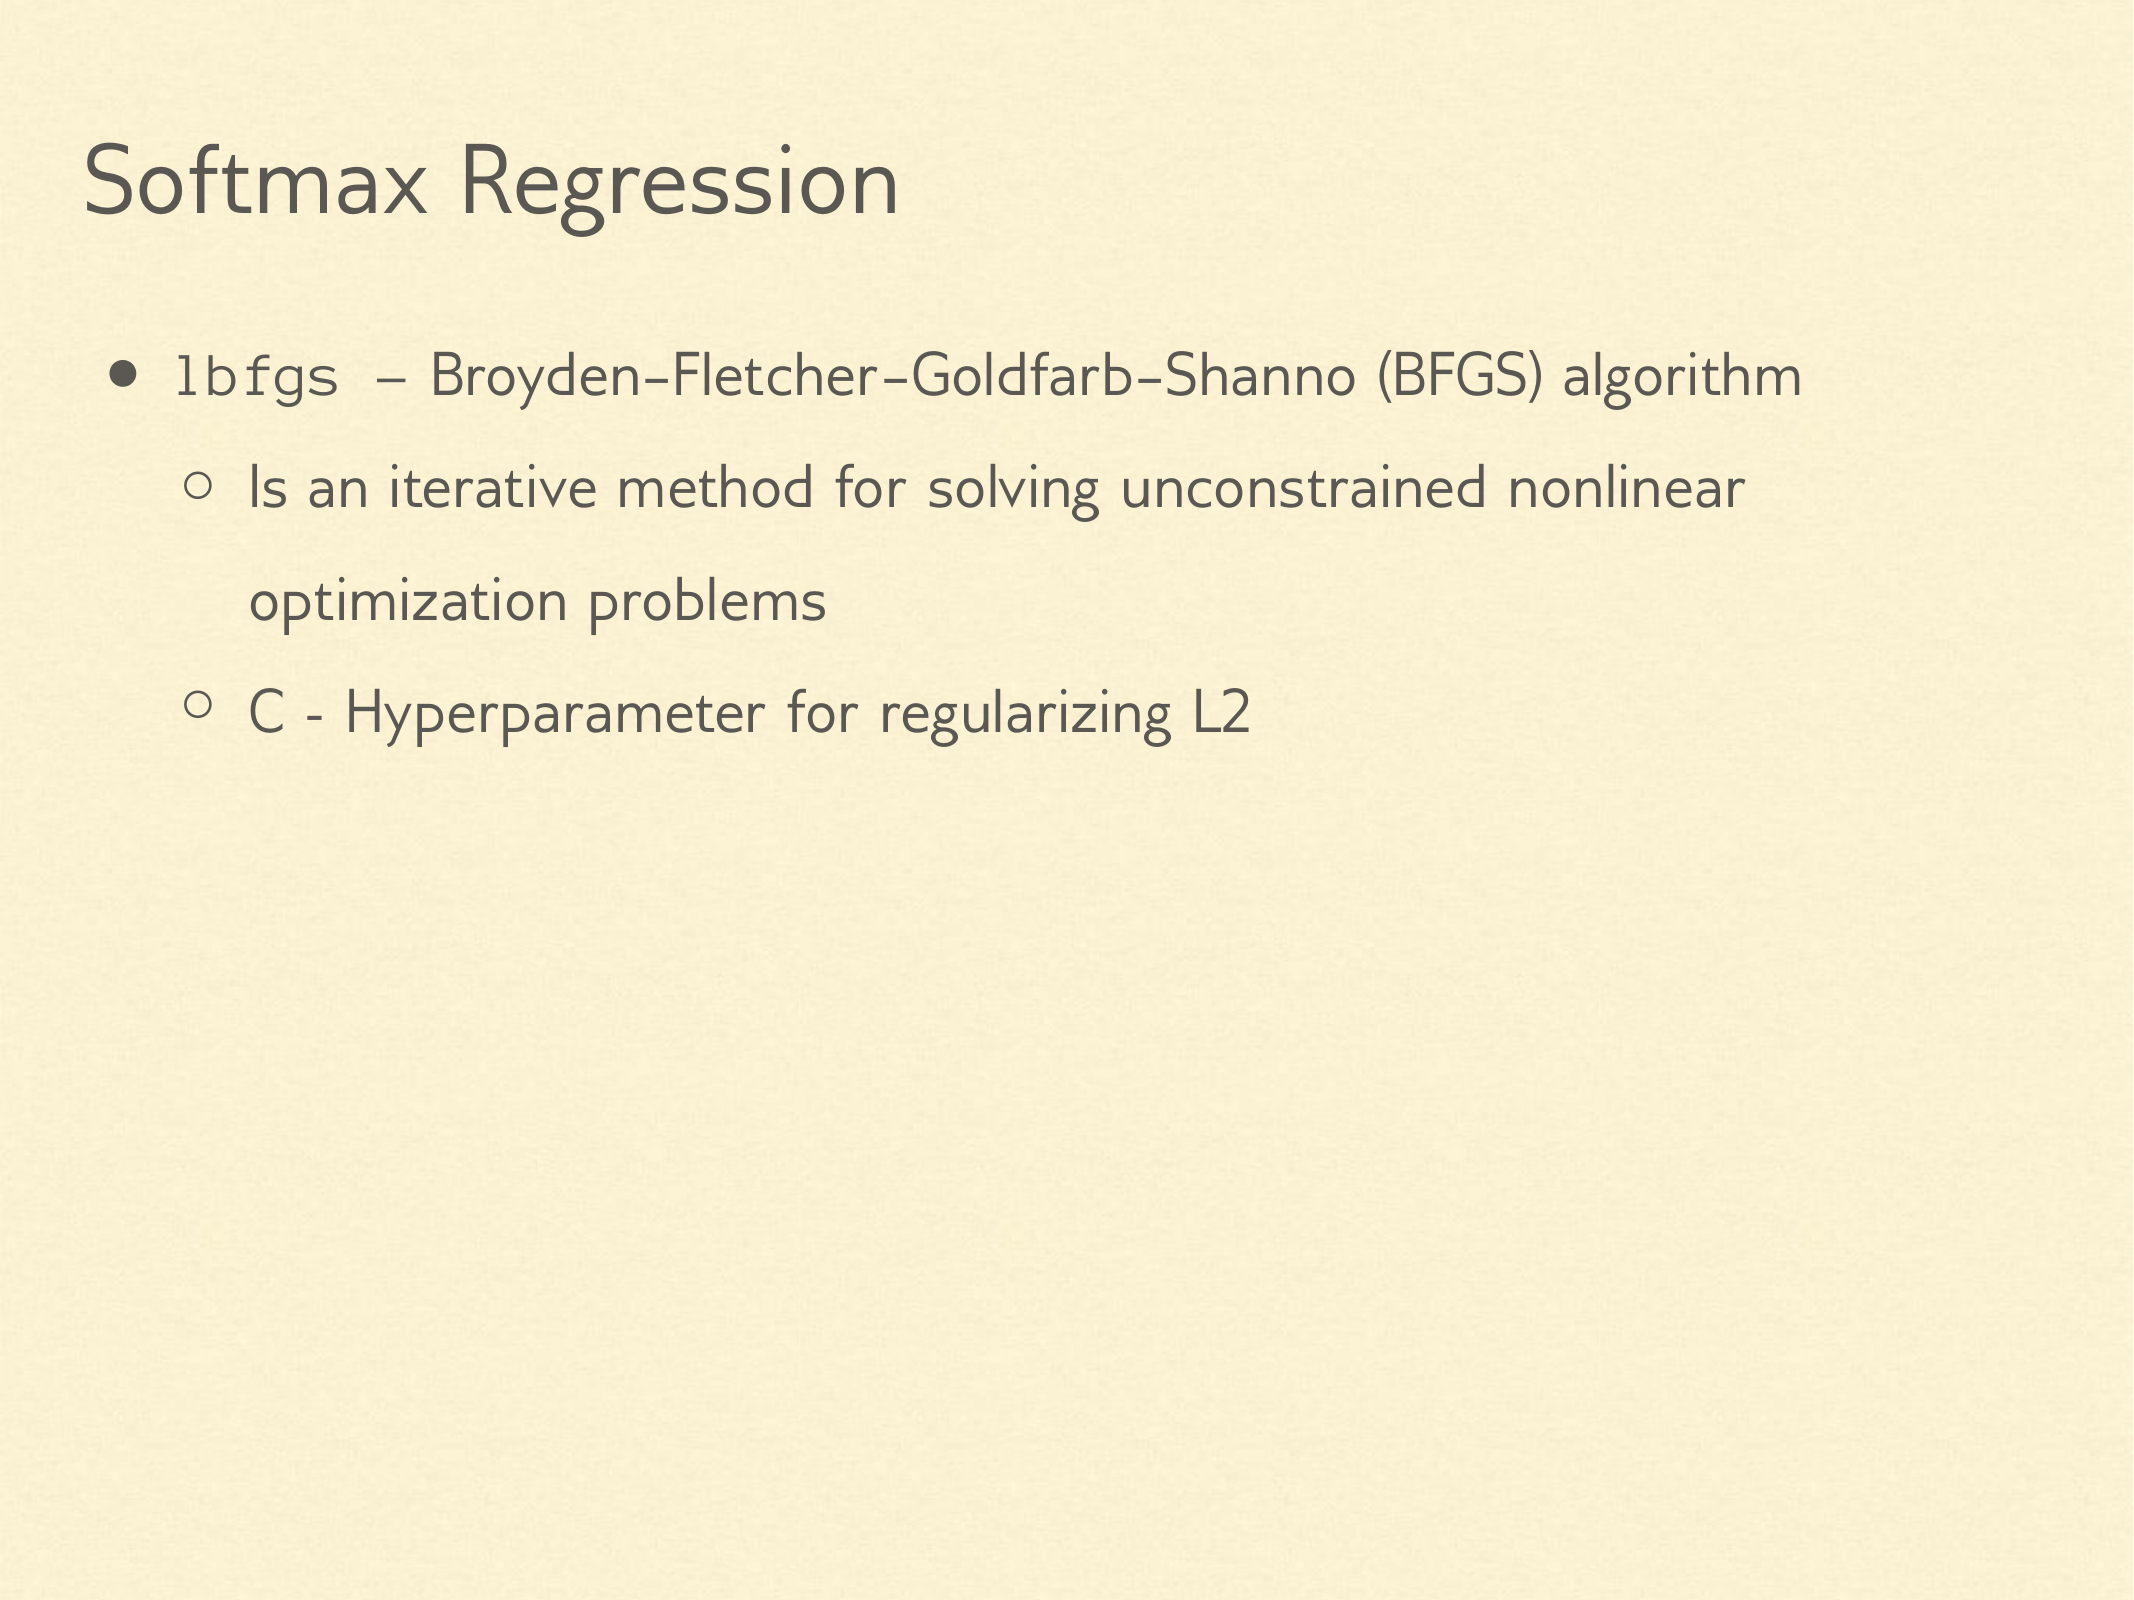

Softmax Regression
lbfgs - Broyden–Fletcher–Goldfarb–Shanno (BFGS) algorithm
Is an iterative method for solving unconstrained nonlinear optimization problems
C - Hyperparameter for regularizing L2